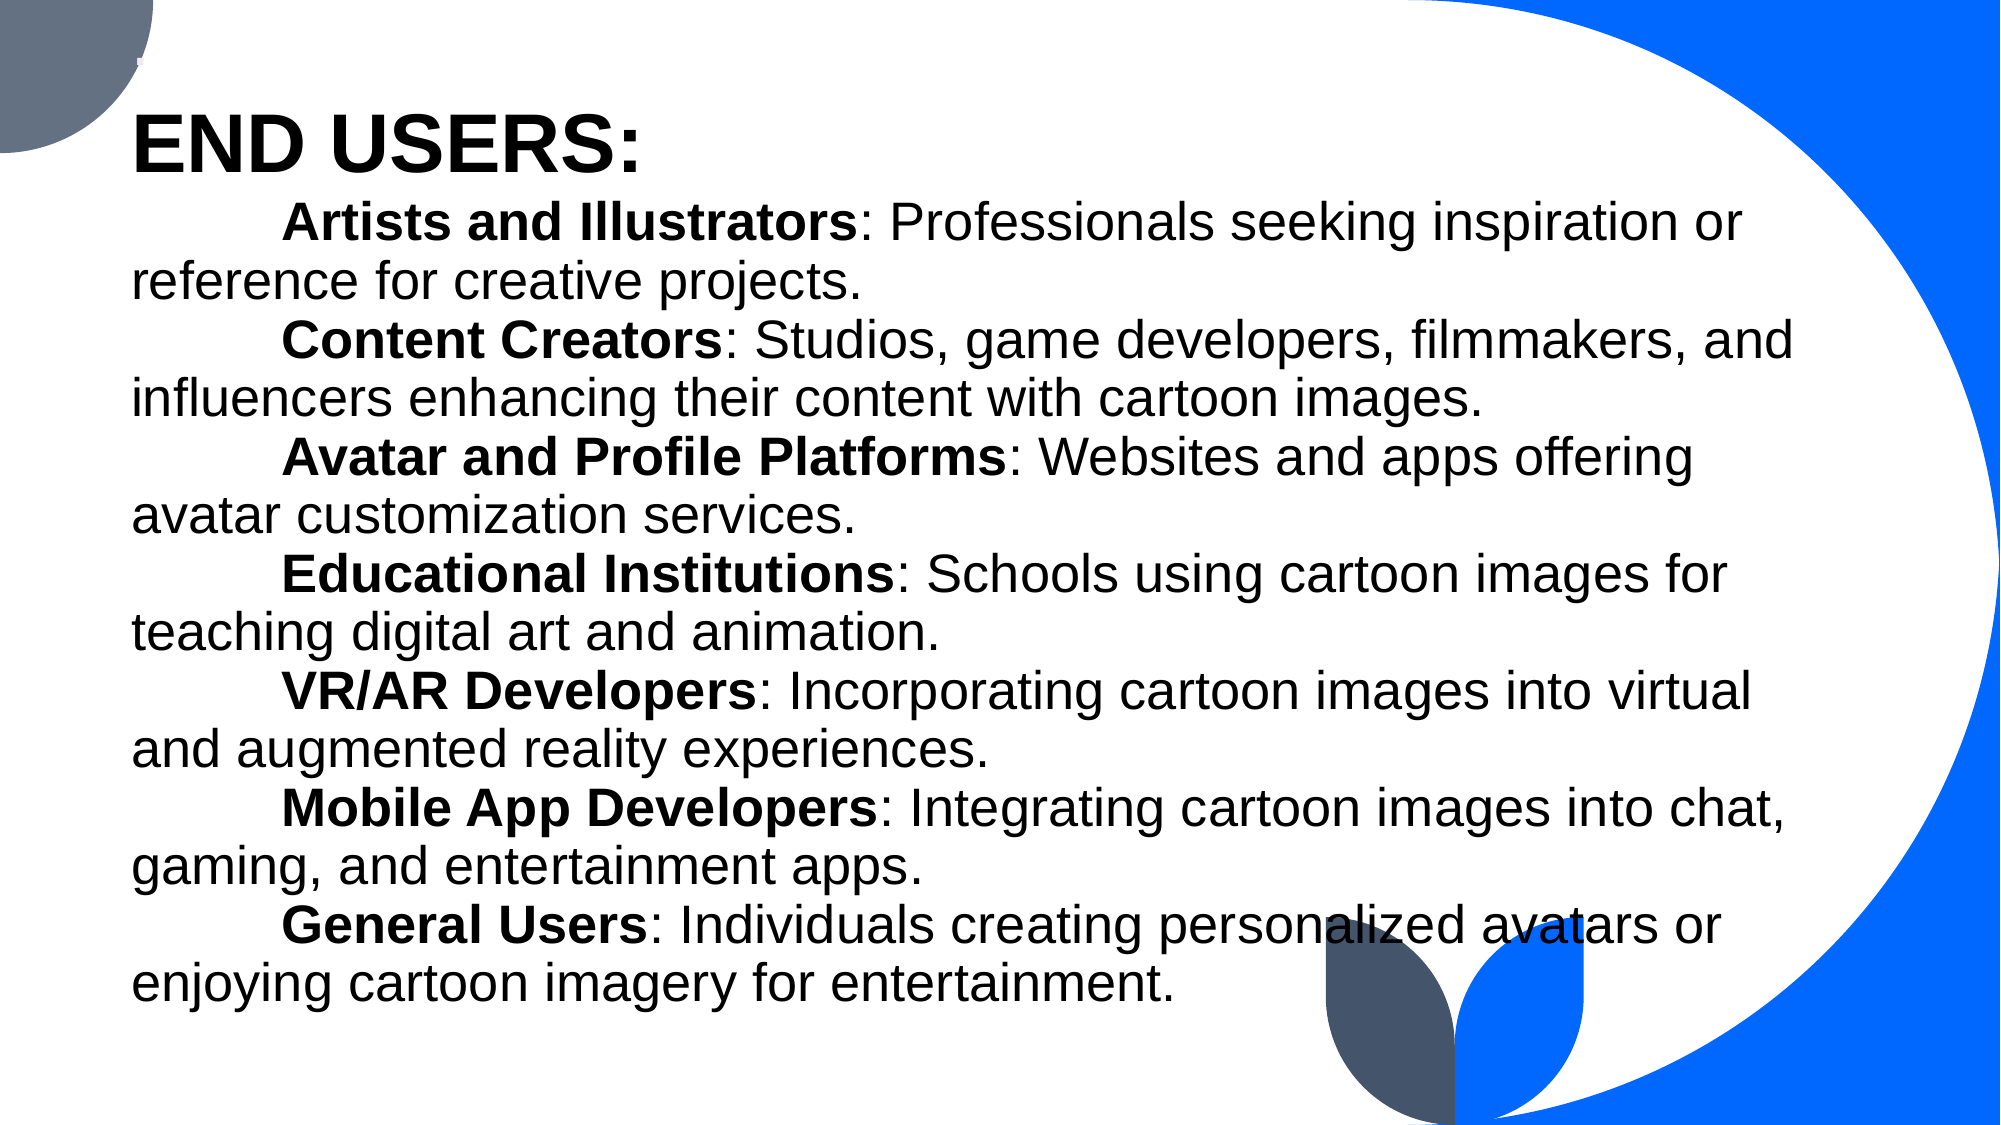

.
END USERS:
	Artists and Illustrators: Professionals seeking inspiration or reference for creative projects.
	Content Creators: Studios, game developers, filmmakers, and influencers enhancing their content with cartoon images.
	Avatar and Profile Platforms: Websites and apps offering avatar customization services.
	Educational Institutions: Schools using cartoon images for teaching digital art and animation.
	VR/AR Developers: Incorporating cartoon images into virtual and augmented reality experiences.
	Mobile App Developers: Integrating cartoon images into chat, gaming, and entertainment apps.
	General Users: Individuals creating personalized avatars or enjoying cartoon imagery for entertainment.